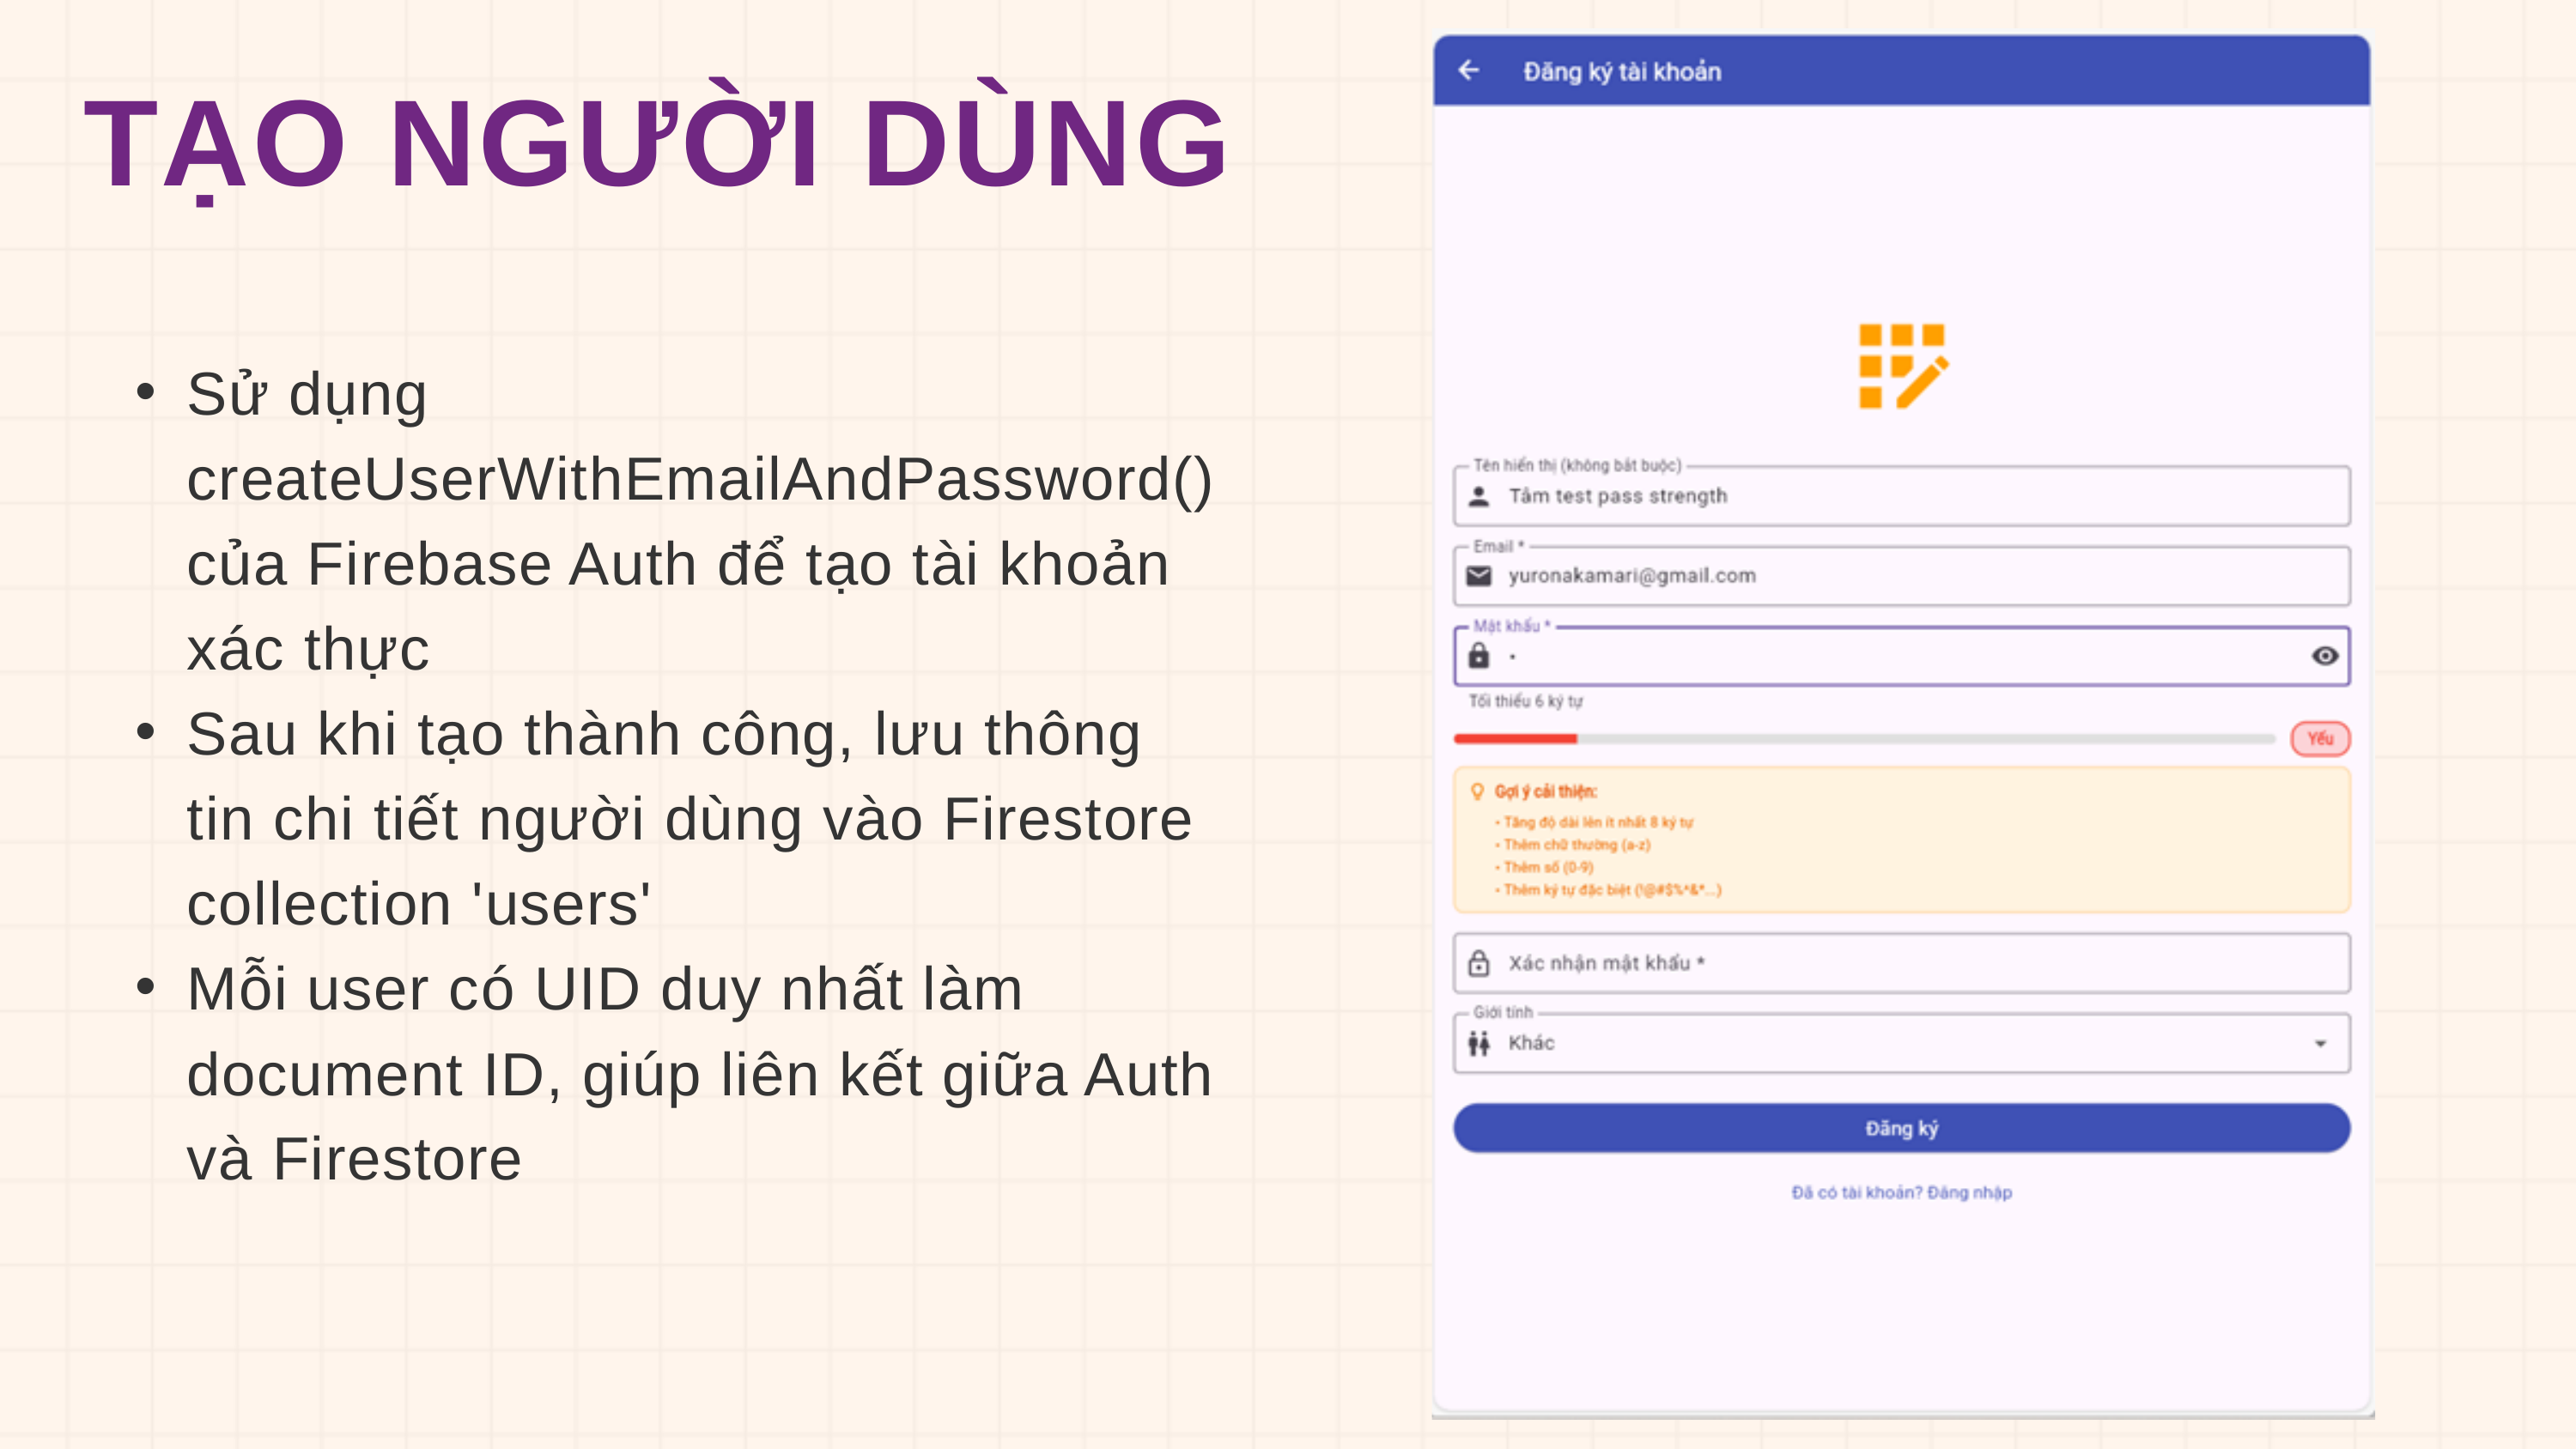

TẠO NGƯỜI DÙNG
Sử dụng createUserWithEmailAndPassword() của Firebase Auth để tạo tài khoản xác thực
Sau khi tạo thành công, lưu thông tin chi tiết người dùng vào Firestore collection 'users'
Mỗi user có UID duy nhất làm document ID, giúp liên kết giữa Auth và Firestore